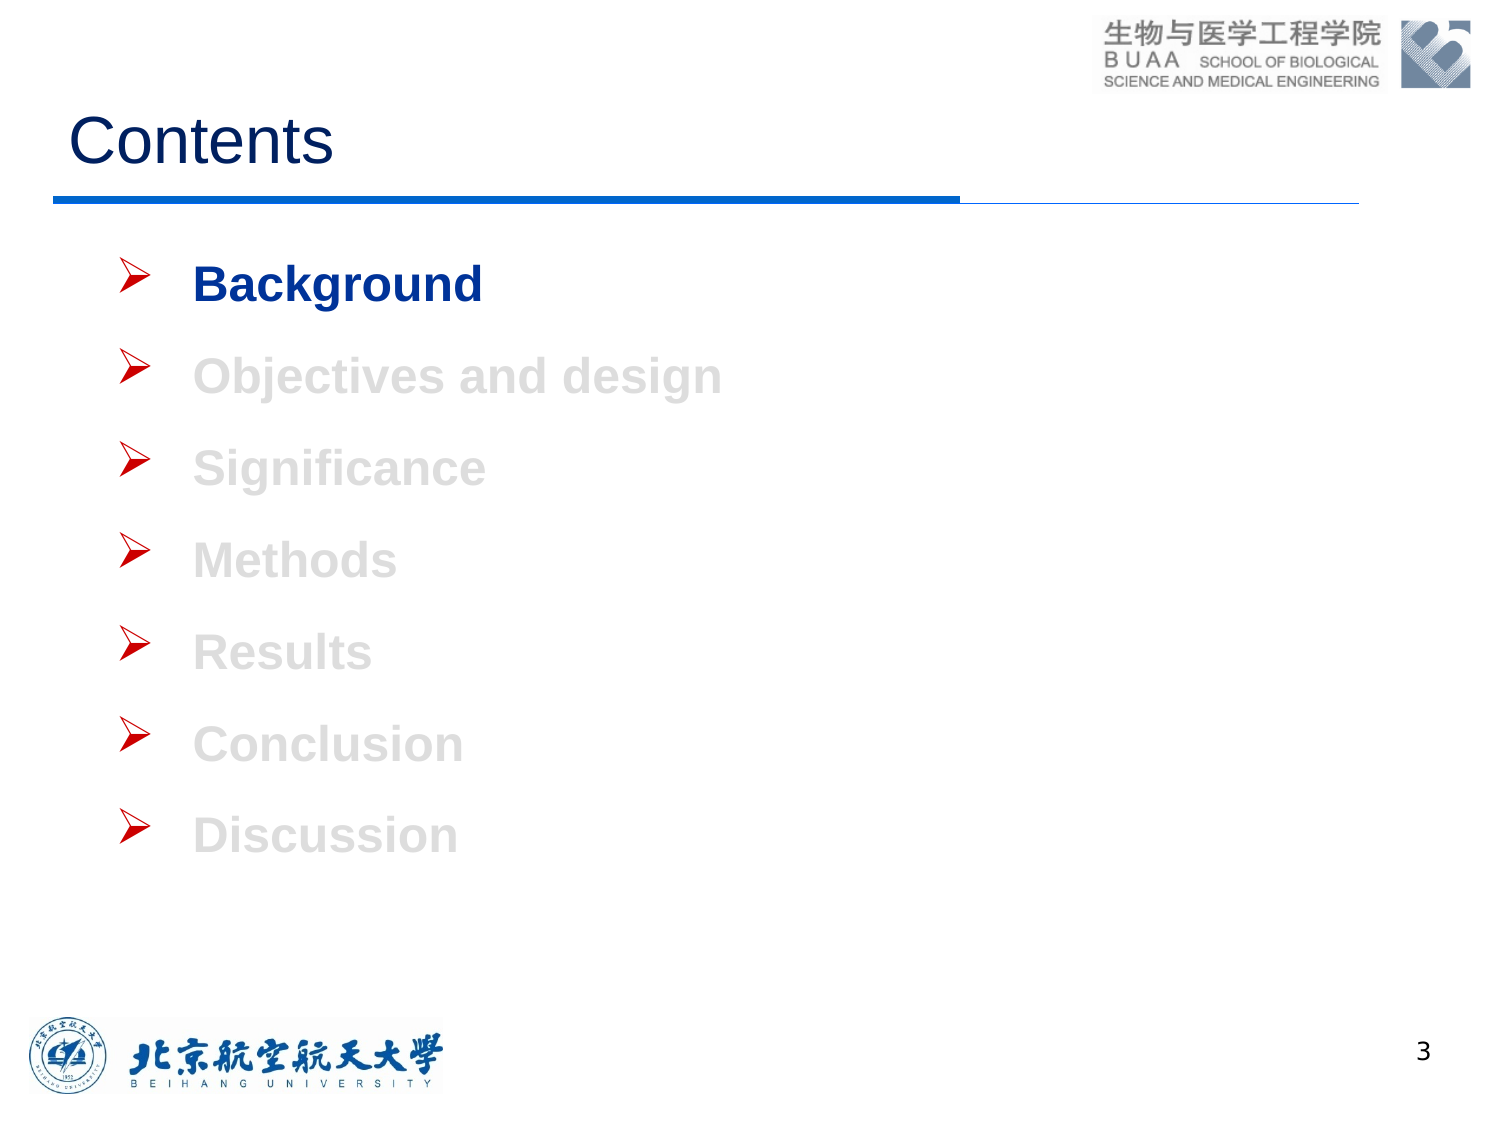

# Contents
Background
Objectives and design
Significance
Methods
Results
Conclusion
Discussion
3